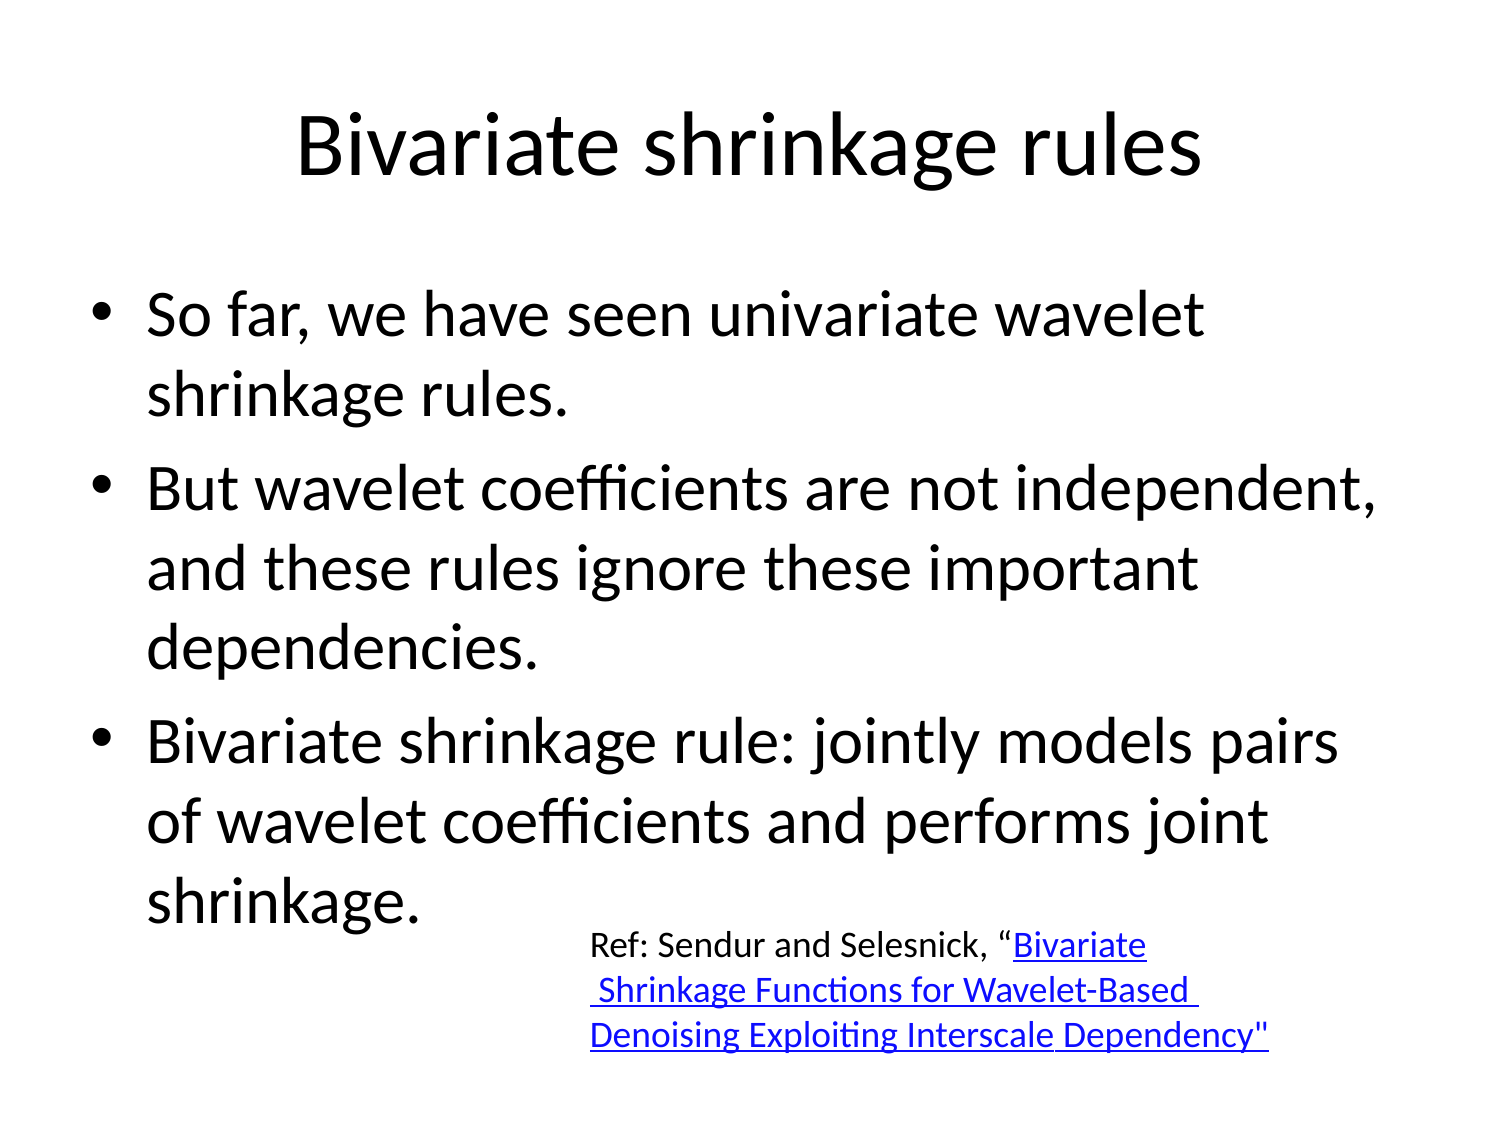

# Bivariate shrinkage rules
So far, we have seen univariate wavelet shrinkage rules.
But wavelet coefficients are not independent, and these rules ignore these important dependencies.
Bivariate shrinkage rule: jointly models pairs of wavelet coefficients and performs joint shrinkage.
Ref: Sendur and Selesnick, “Bivariate Shrinkage Functions for Wavelet-Based Denoising Exploiting Interscale Dependency"